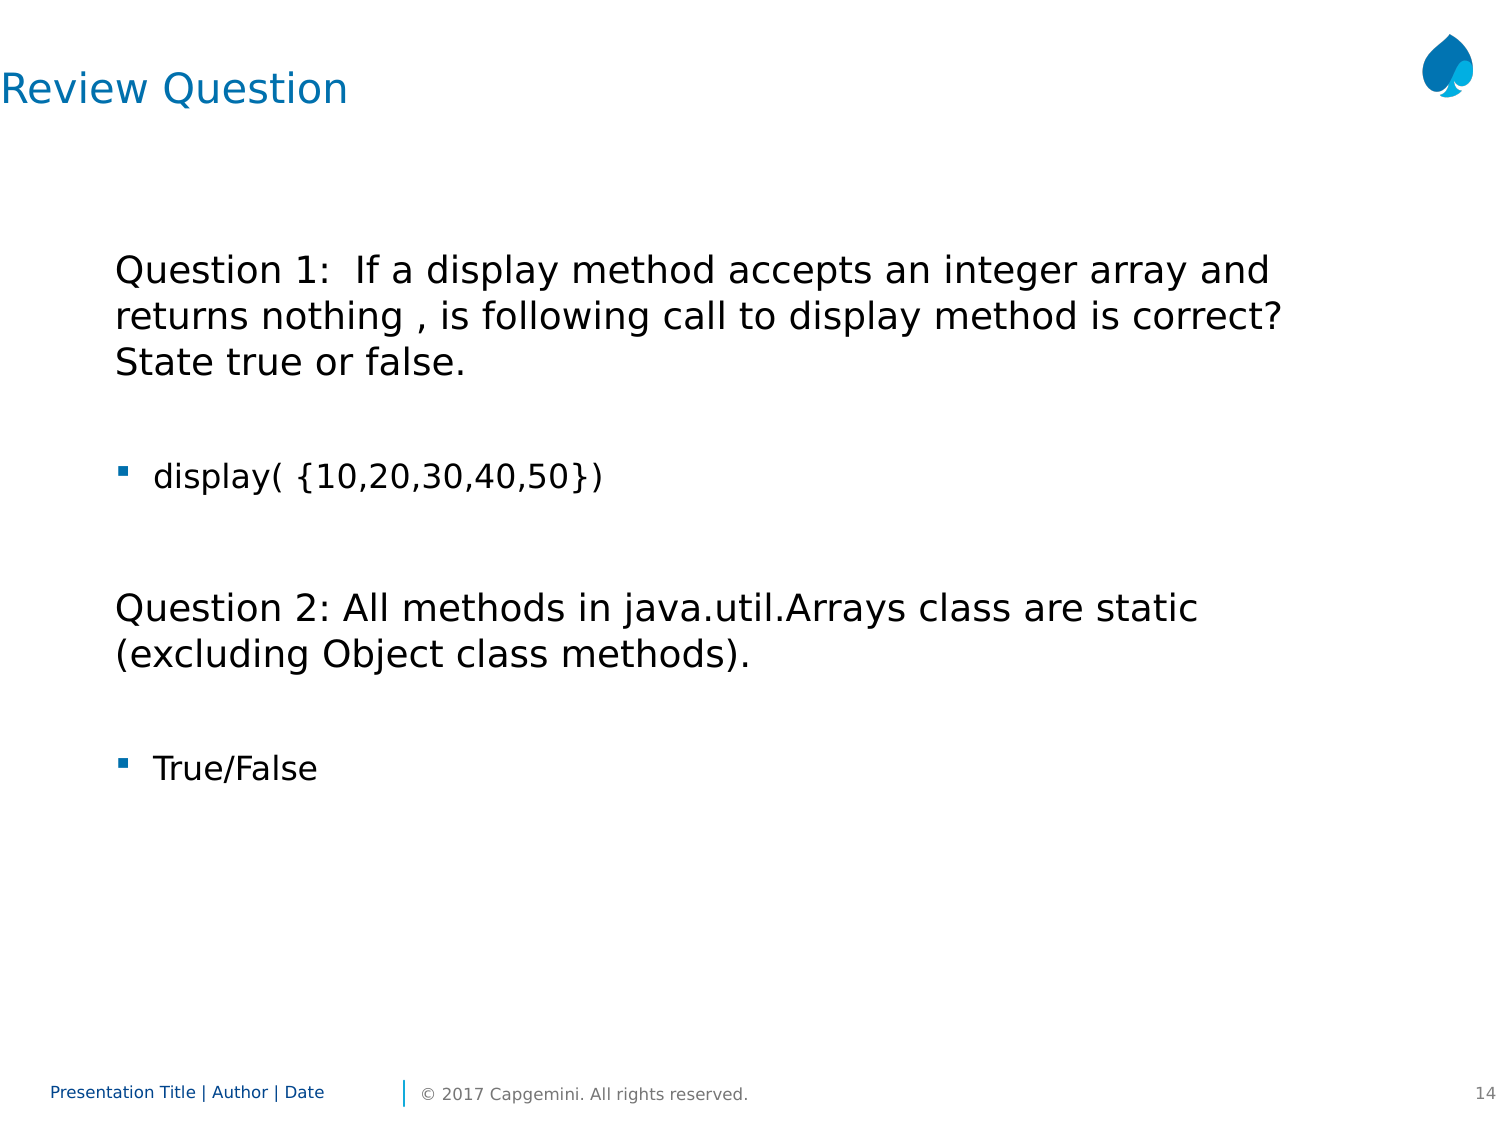

Review Question
Question 1:  If a display method accepts an integer array and returns nothing , is following call to display method is correct? State true or false.

display( {10,20,30,40,50})

Question 2: All methods in java.util.Arrays class are static (excluding Object class methods).

True/False